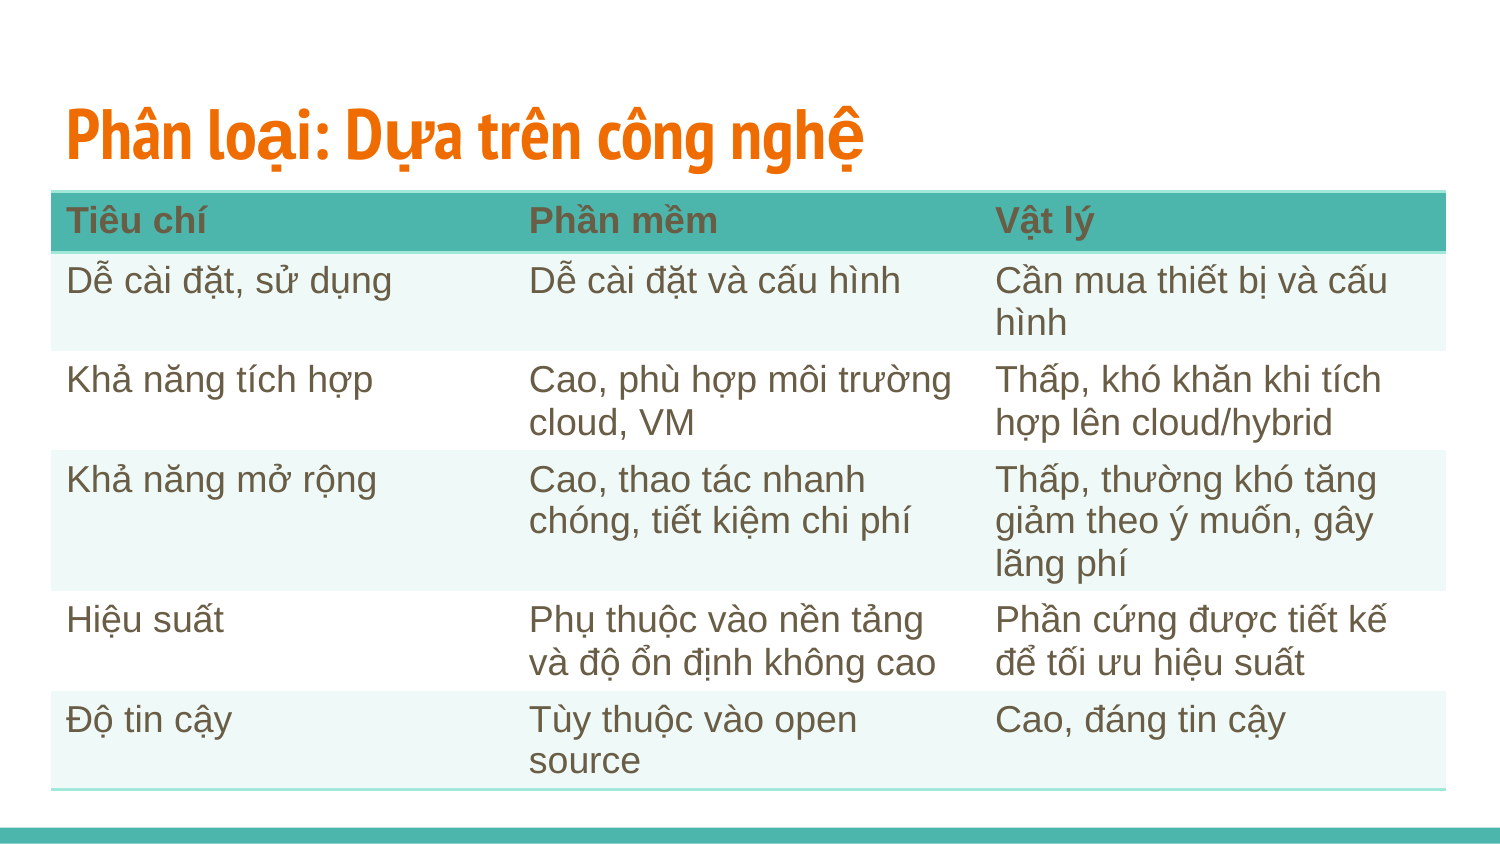

# Phân loại: Dựa trên công nghệ
| Tiêu chí | Phần mềm | Vật lý |
| --- | --- | --- |
| Dễ cài đặt, sử dụng | Dễ cài đặt và cấu hình | Cần mua thiết bị và cấu hình |
| Khả năng tích hợp | Cao, phù hợp môi trường cloud, VM | Thấp, khó khăn khi tích hợp lên cloud/hybrid |
| Khả năng mở rộng | Cao, thao tác nhanh chóng, tiết kiệm chi phí | Thấp, thường khó tăng giảm theo ý muốn, gây lãng phí |
| Hiệu suất | Phụ thuộc vào nền tảng và độ ổn định không cao | Phần cứng được tiết kế để tối ưu hiệu suất |
| Độ tin cậy | Tùy thuộc vào open source | Cao, đáng tin cậy |